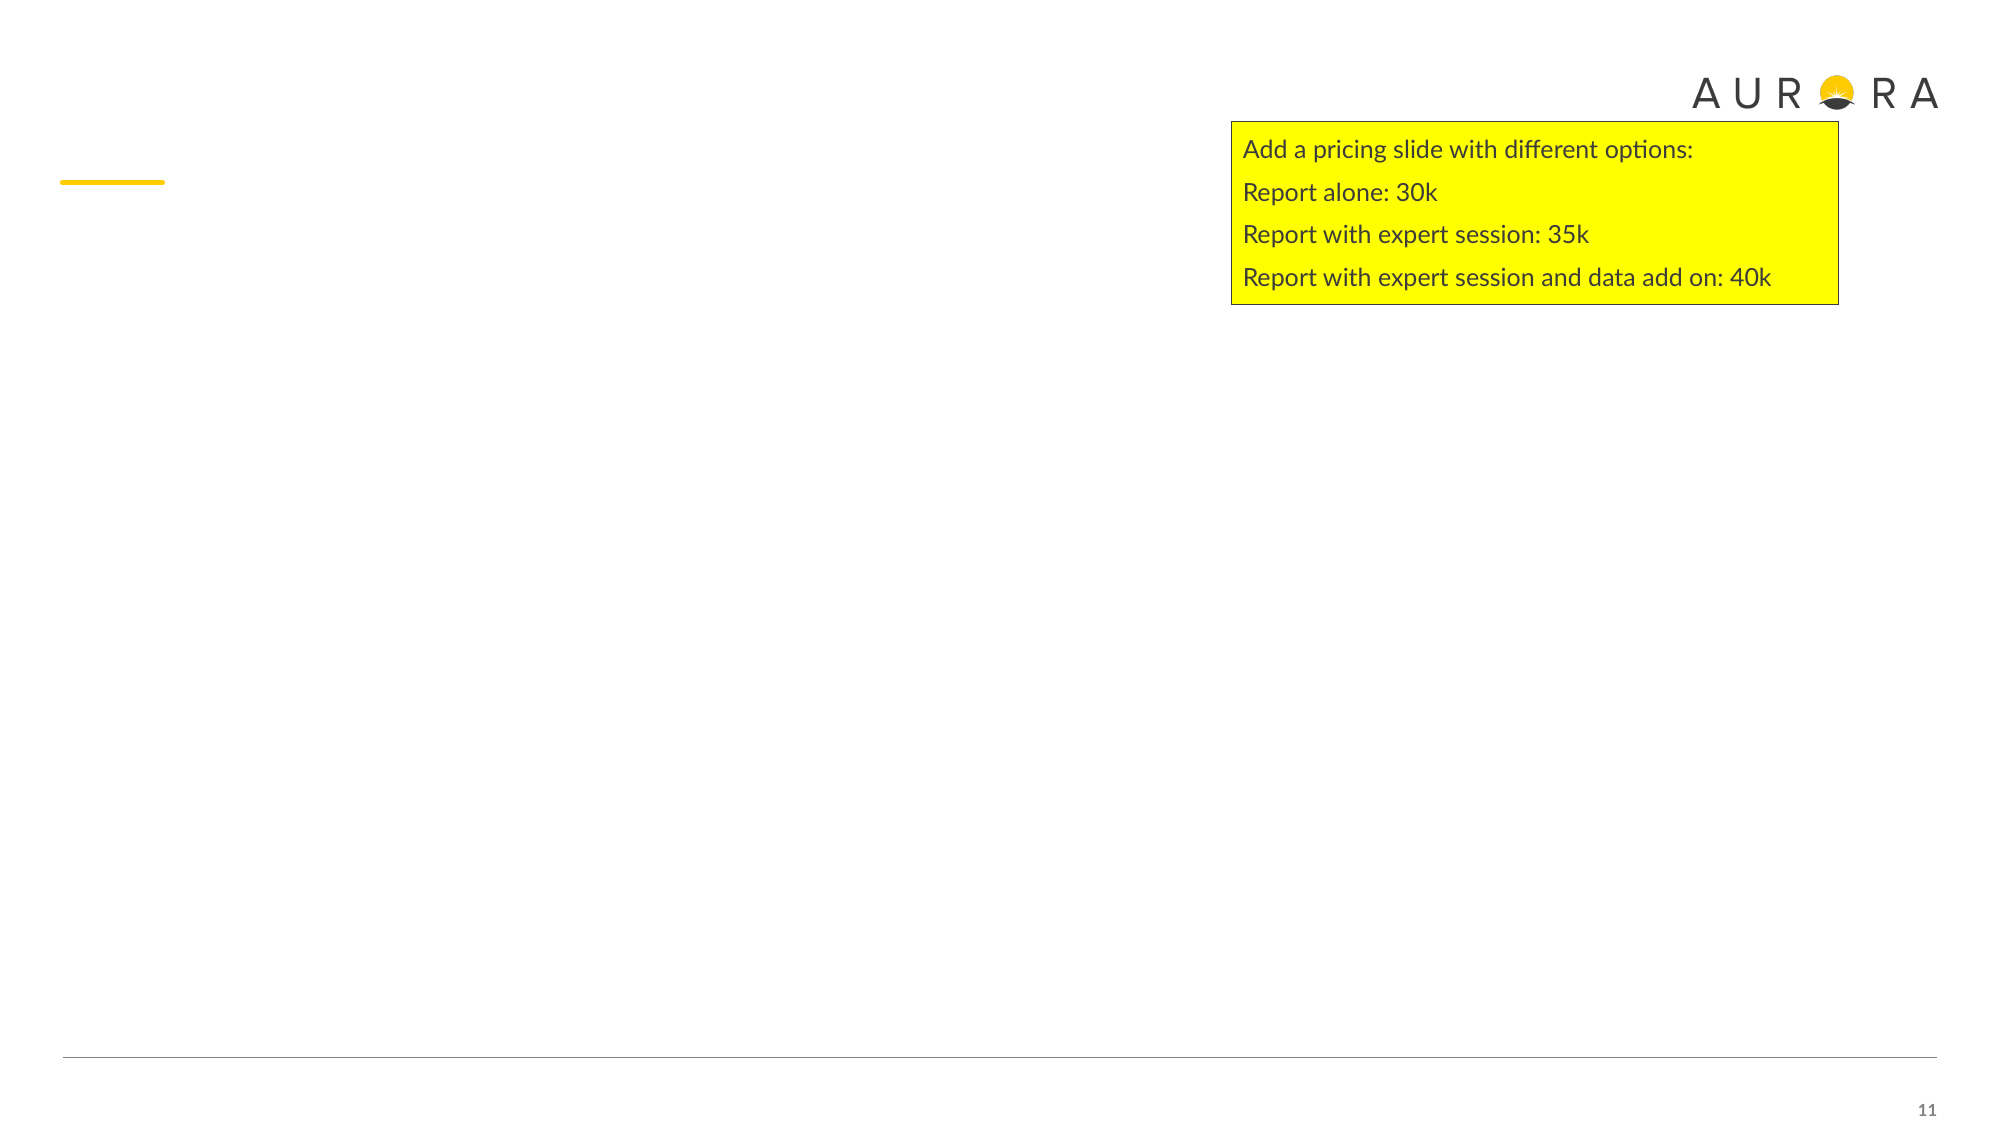

#
Add a pricing slide with different options:
Report alone: 30k
Report with expert session: 35k
Report with expert session and data add on: 40k